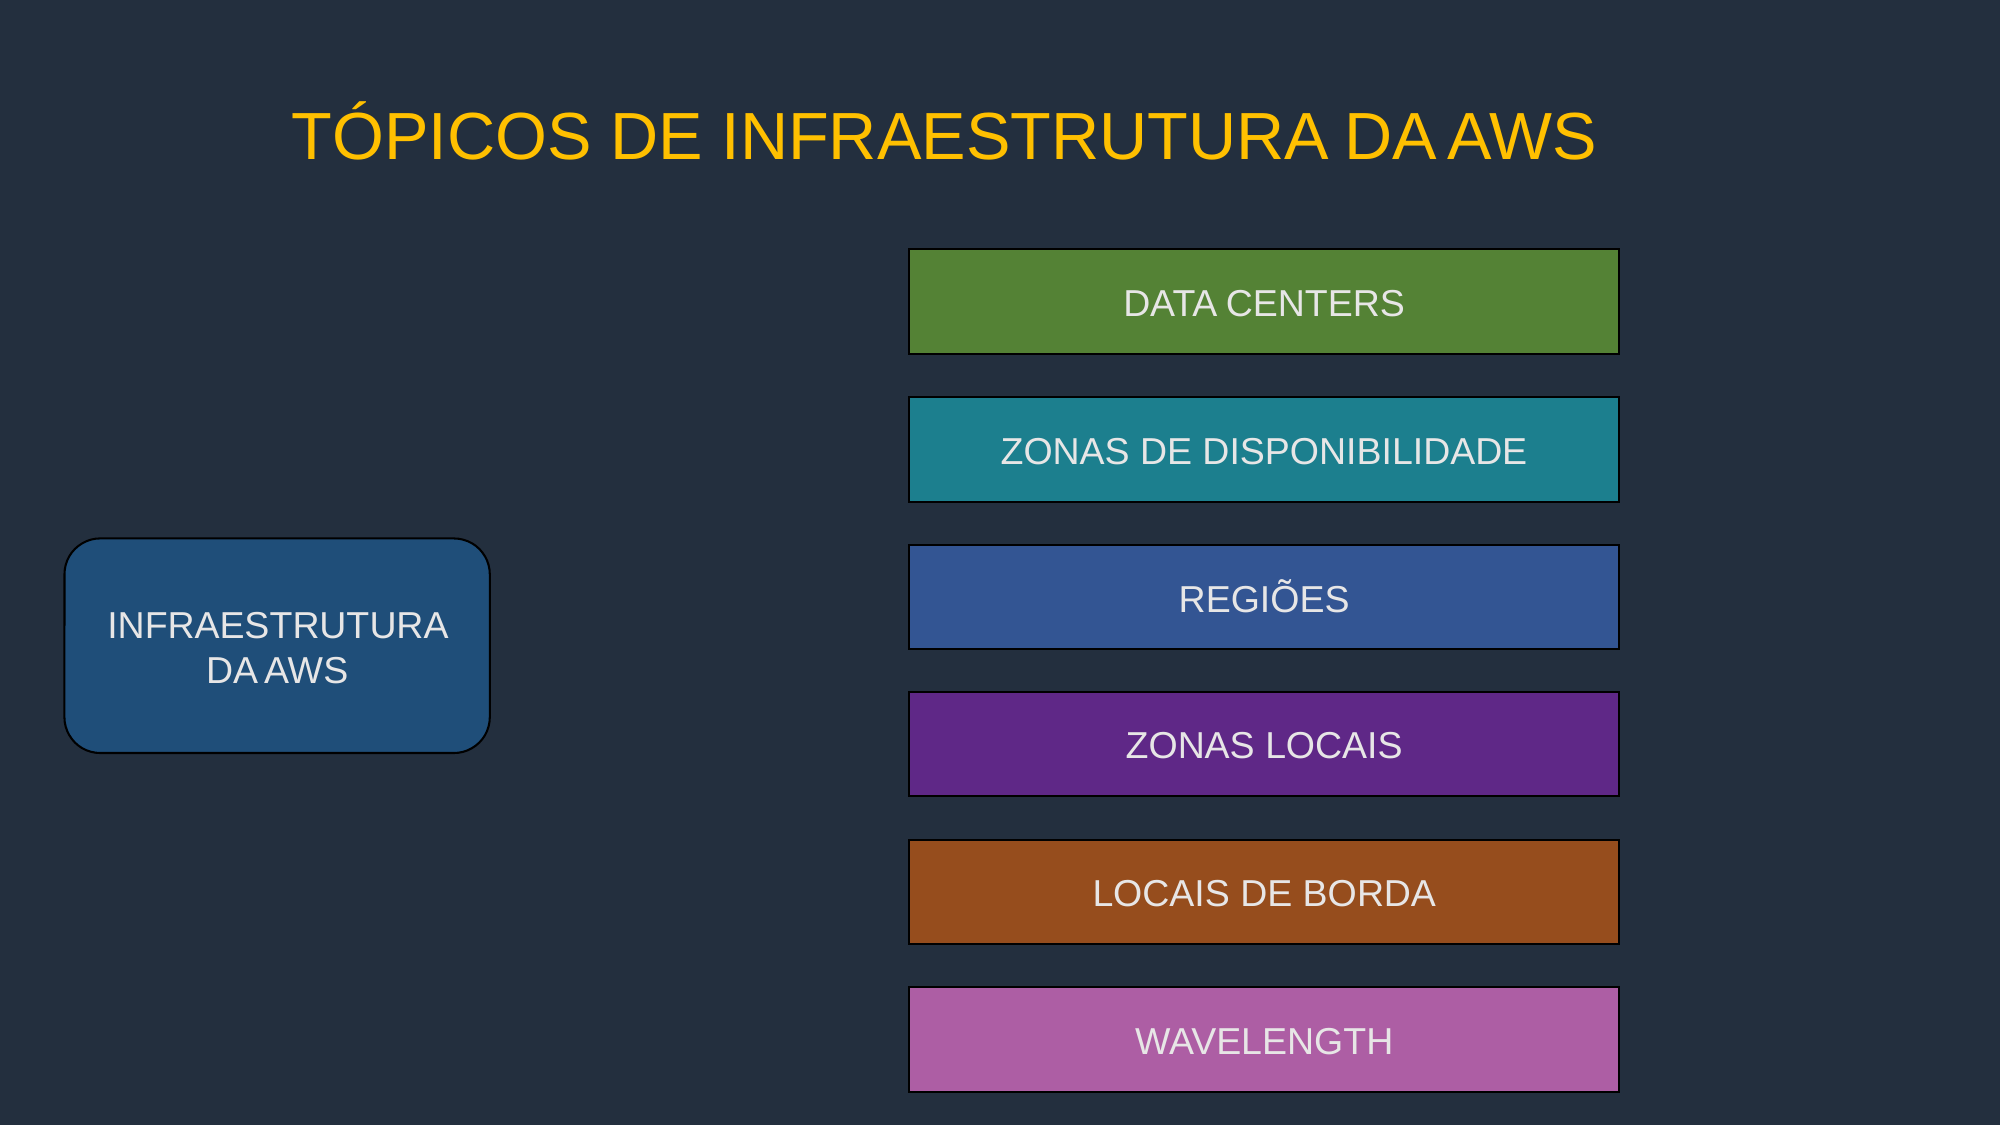

TÓPICOS DE INFRAESTRUTURA DA AWS
DATA CENTERS
ZONAS DE DISPONIBILIDADE
INFRAESTRUTURA DA AWS
REGIÕES
ZONAS LOCAIS
LOCAIS DE BORDA
WAVELENGTH